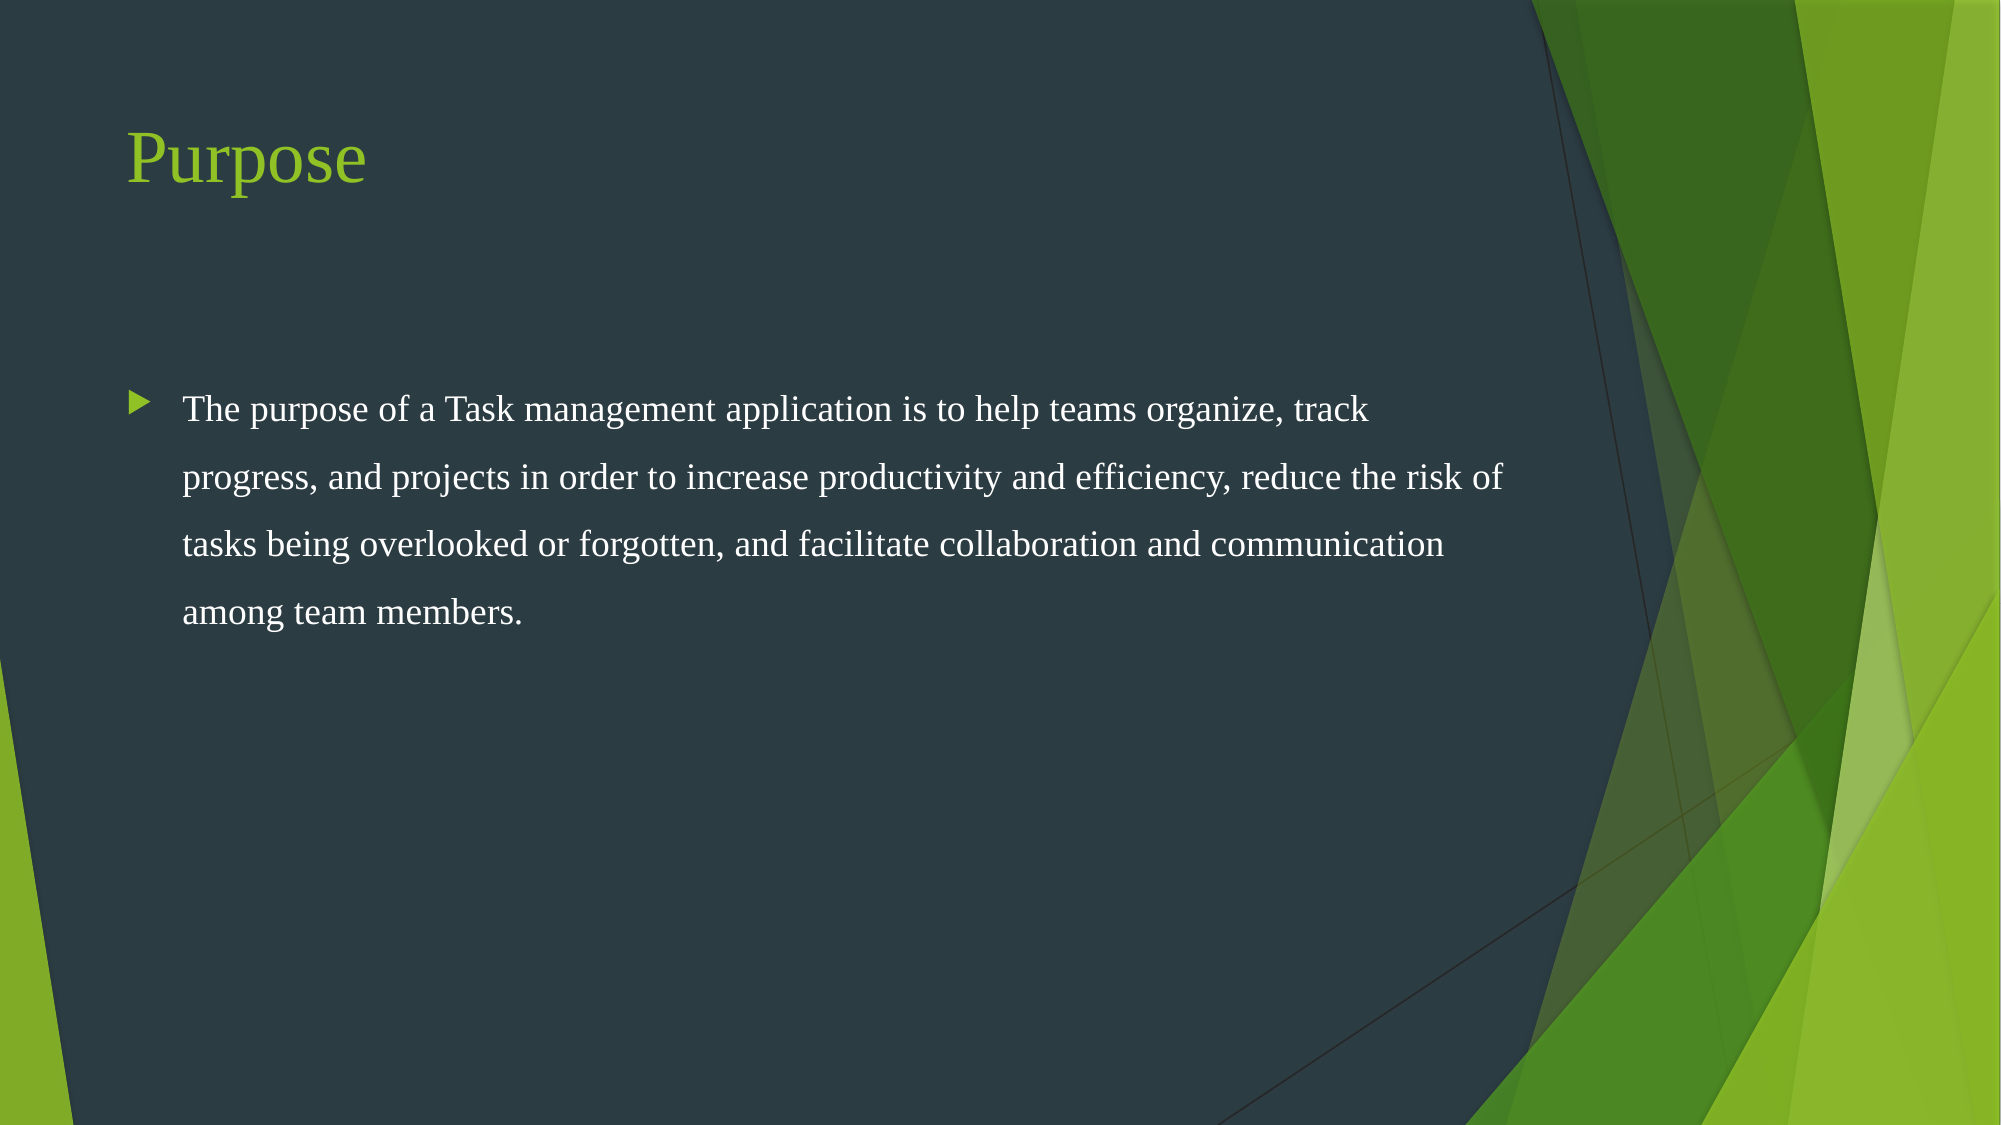

# Purpose
The purpose of a Task management application is to help teams organize, track progress, and projects in order to increase productivity and efficiency, reduce the risk of tasks being overlooked or forgotten, and facilitate collaboration and communication among team members.